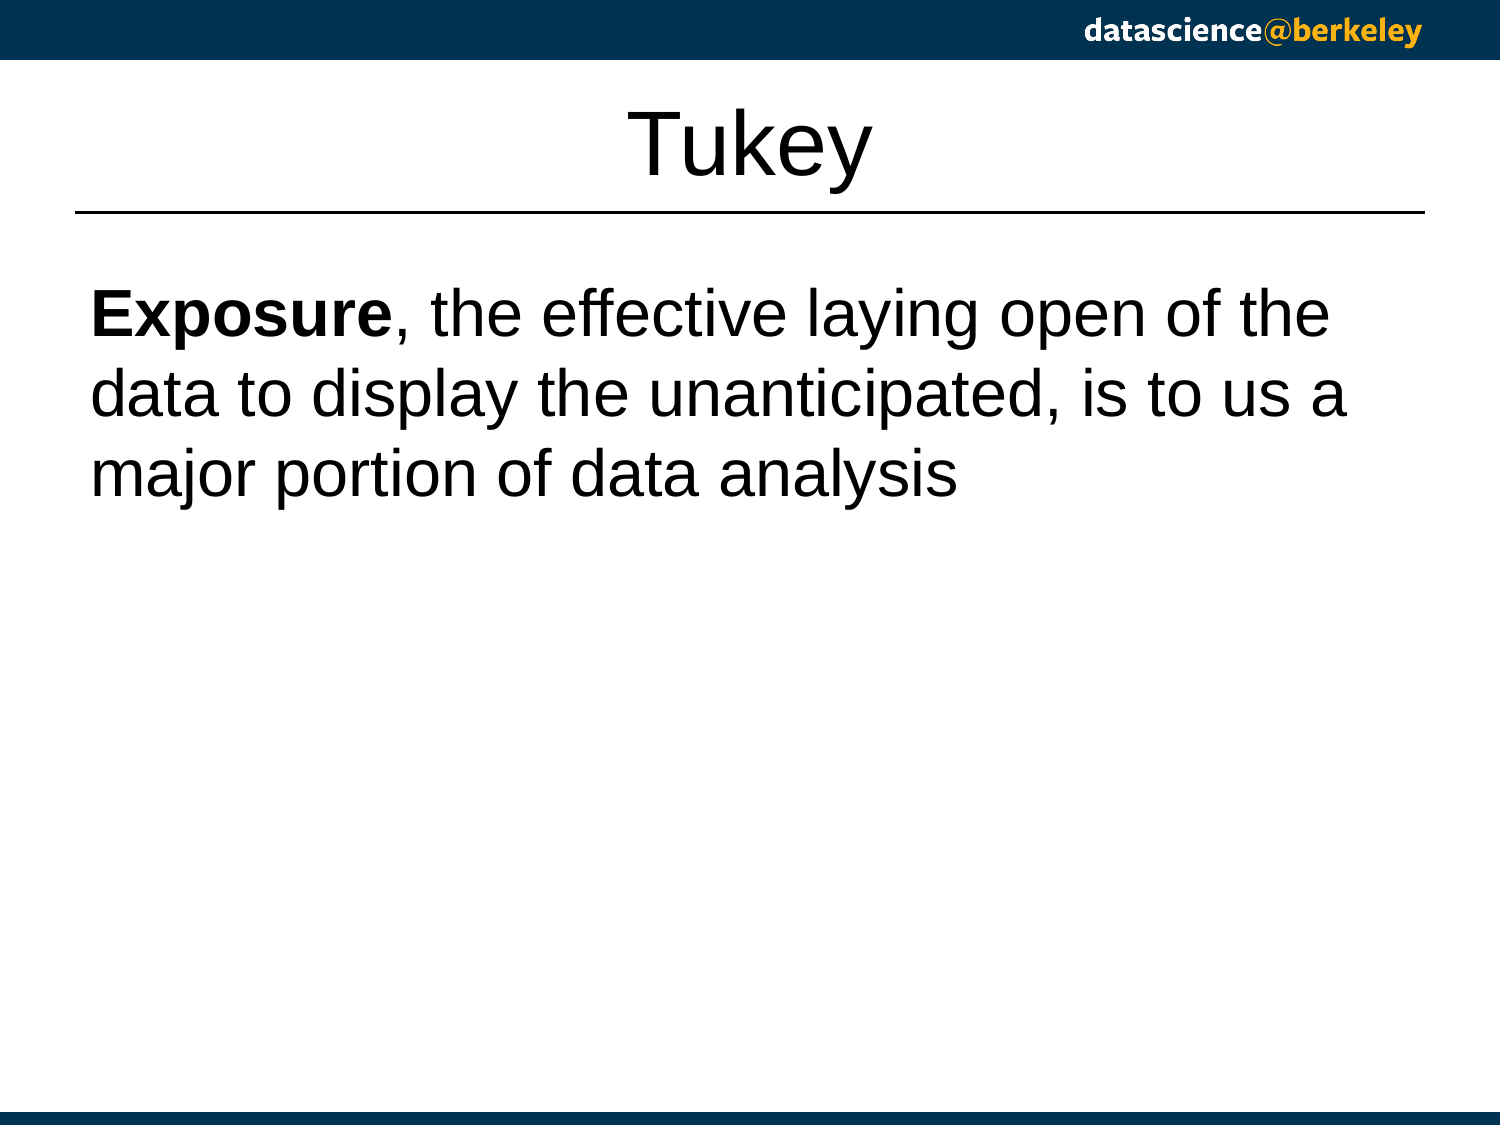

# Tukey
Exposure, the effective laying open of the data to display the unanticipated, is to us a major portion of data analysis